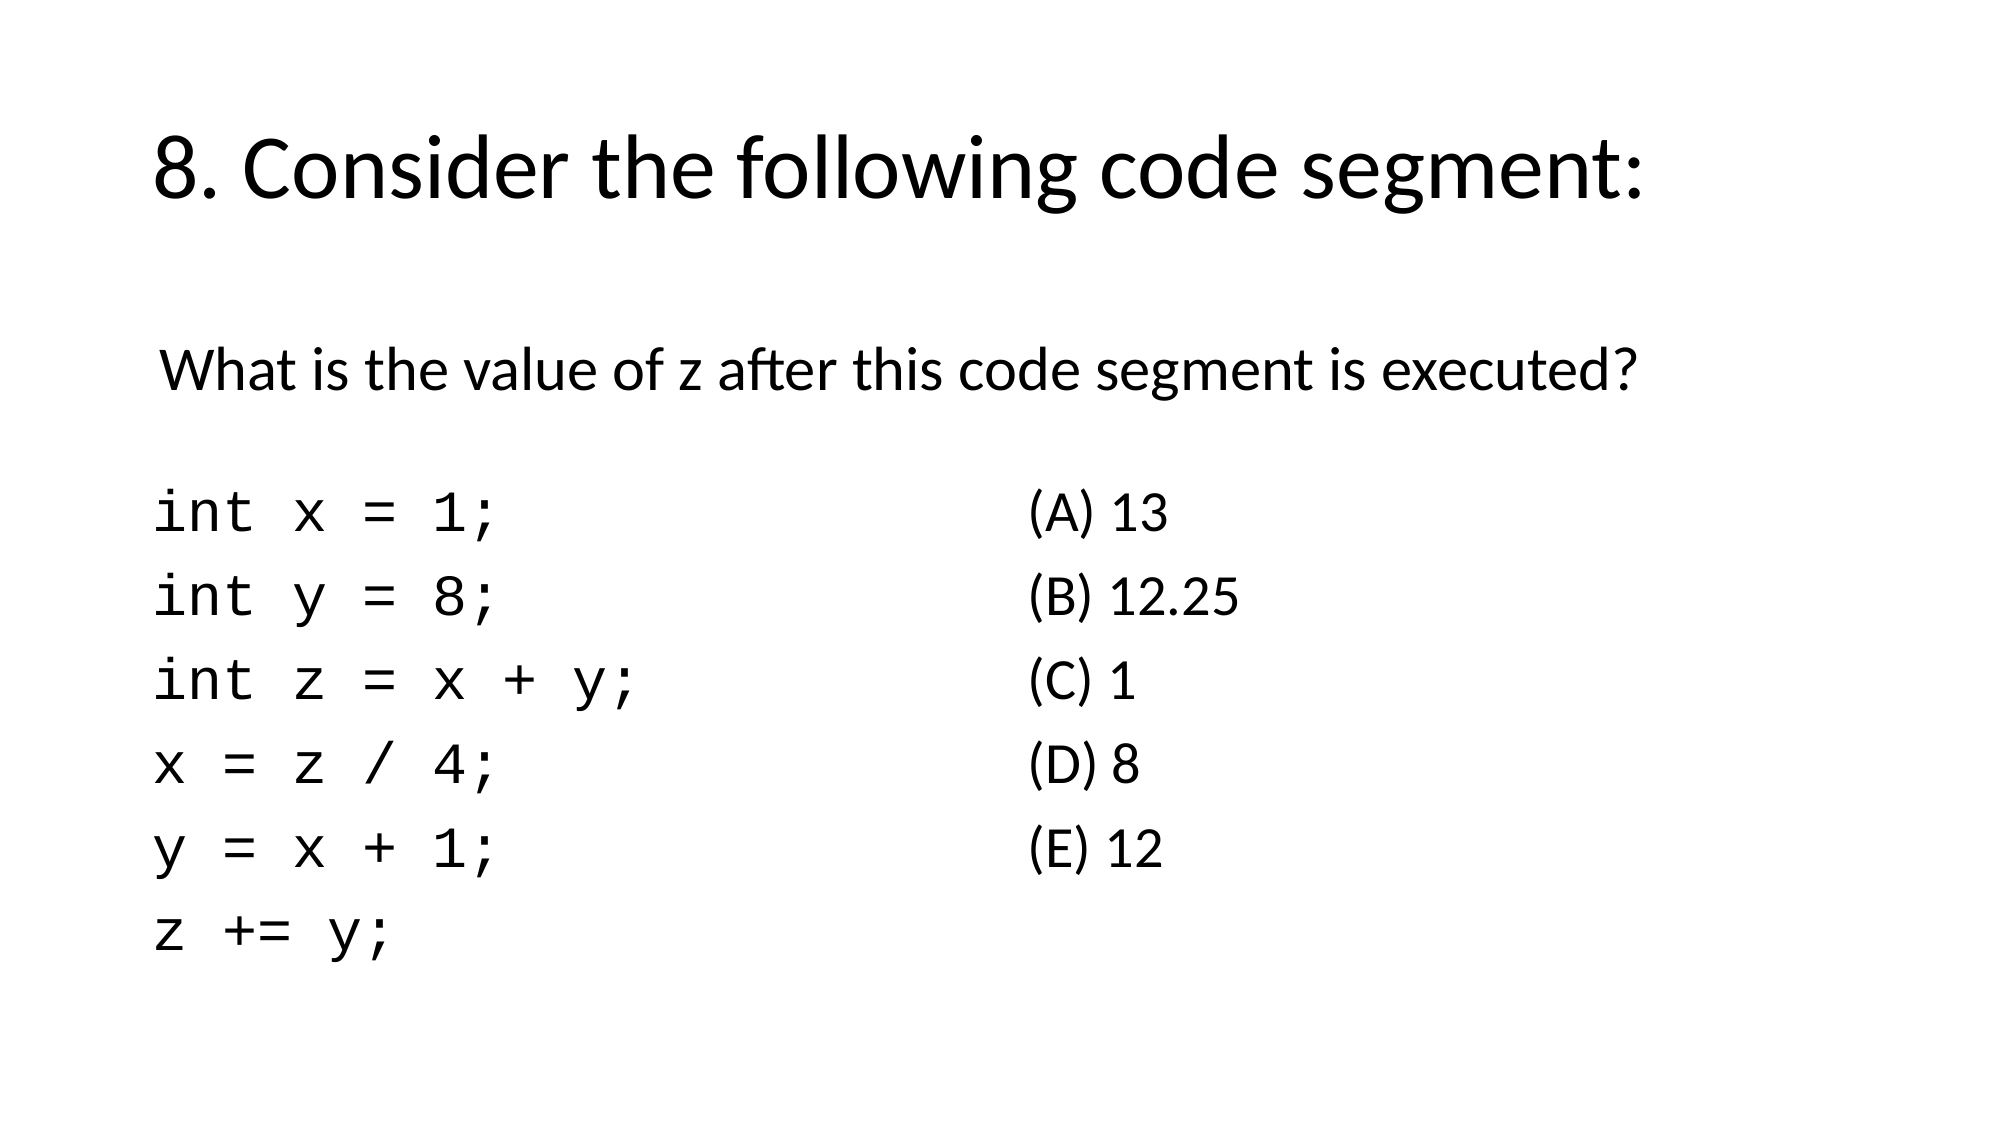

# 8. Consider the following code segment:

int x = 1;
int y = 8;
int z = x + y;
x = z / 4;
y = x + 1;
z += y;

(A) 13
(B) 12.25
(C) 1
(D) 8
(E) 12

What is the value of z after this code segment is executed?